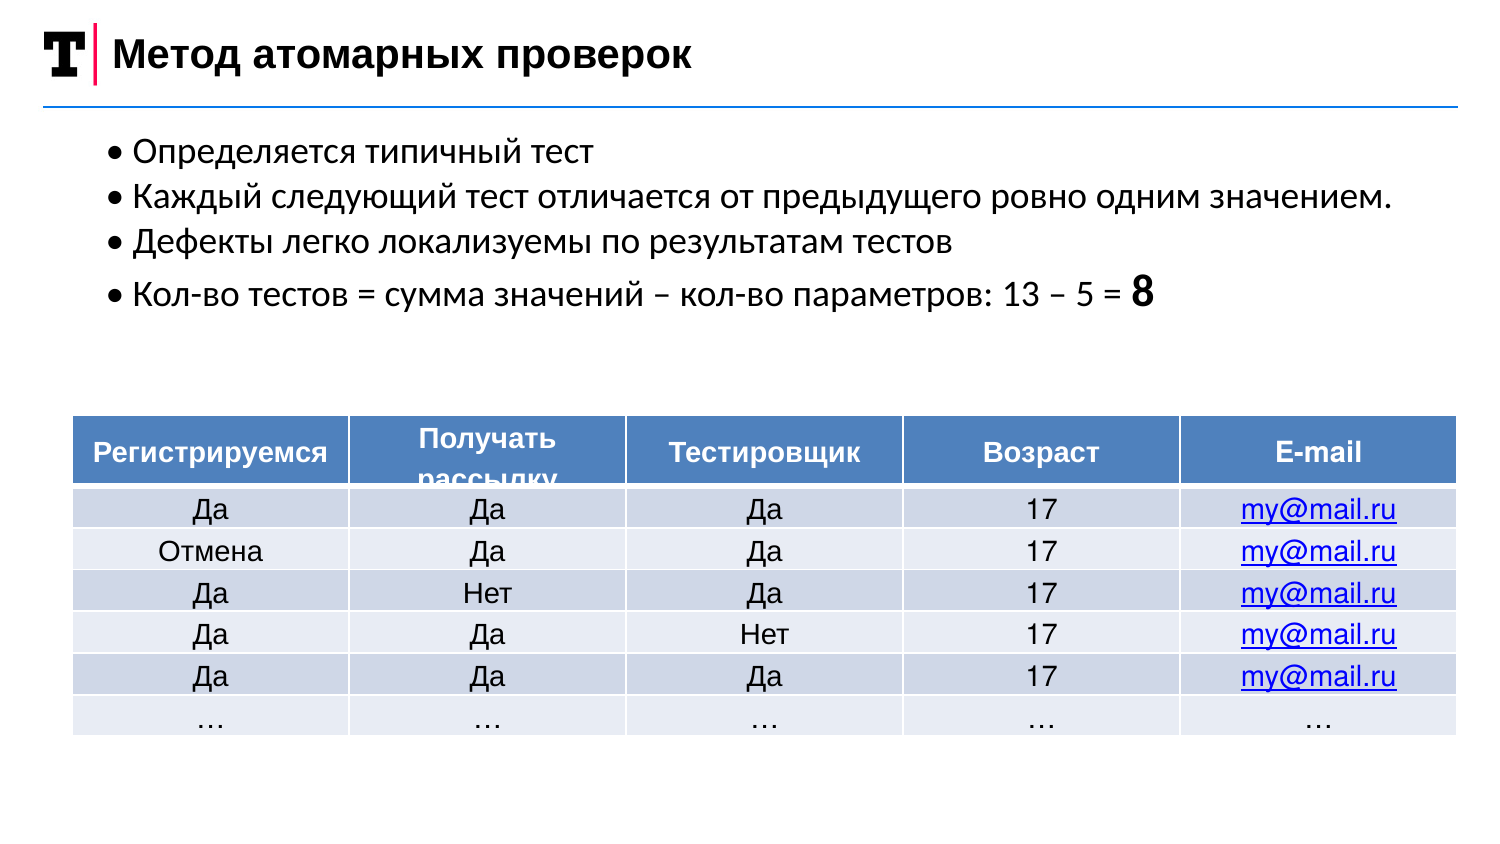

Метод атомарных проверок
• Определяется типичный тест
• Каждый следующий тест отличается от предыдущего ровно одним значением.
• Дефекты легко локализуемы по результатам тестов
• Кол-во тестов = сумма значений – кол-во параметров: 13 – 5 = 8
| Регистрируемся | Получать рассылку | Тестировщик | Возраст | E-mail |
| --- | --- | --- | --- | --- |
| Да | Да | Да | 17 | my@mail.ru |
| Отмена | Да | Да | 17 | my@mail.ru |
| Да | Нет | Да | 17 | my@mail.ru |
| Да | Да | Нет | 17 | my@mail.ru |
| Да | Да | Да | 17 | my@mail.ru |
| … | … | … | … | … |
49